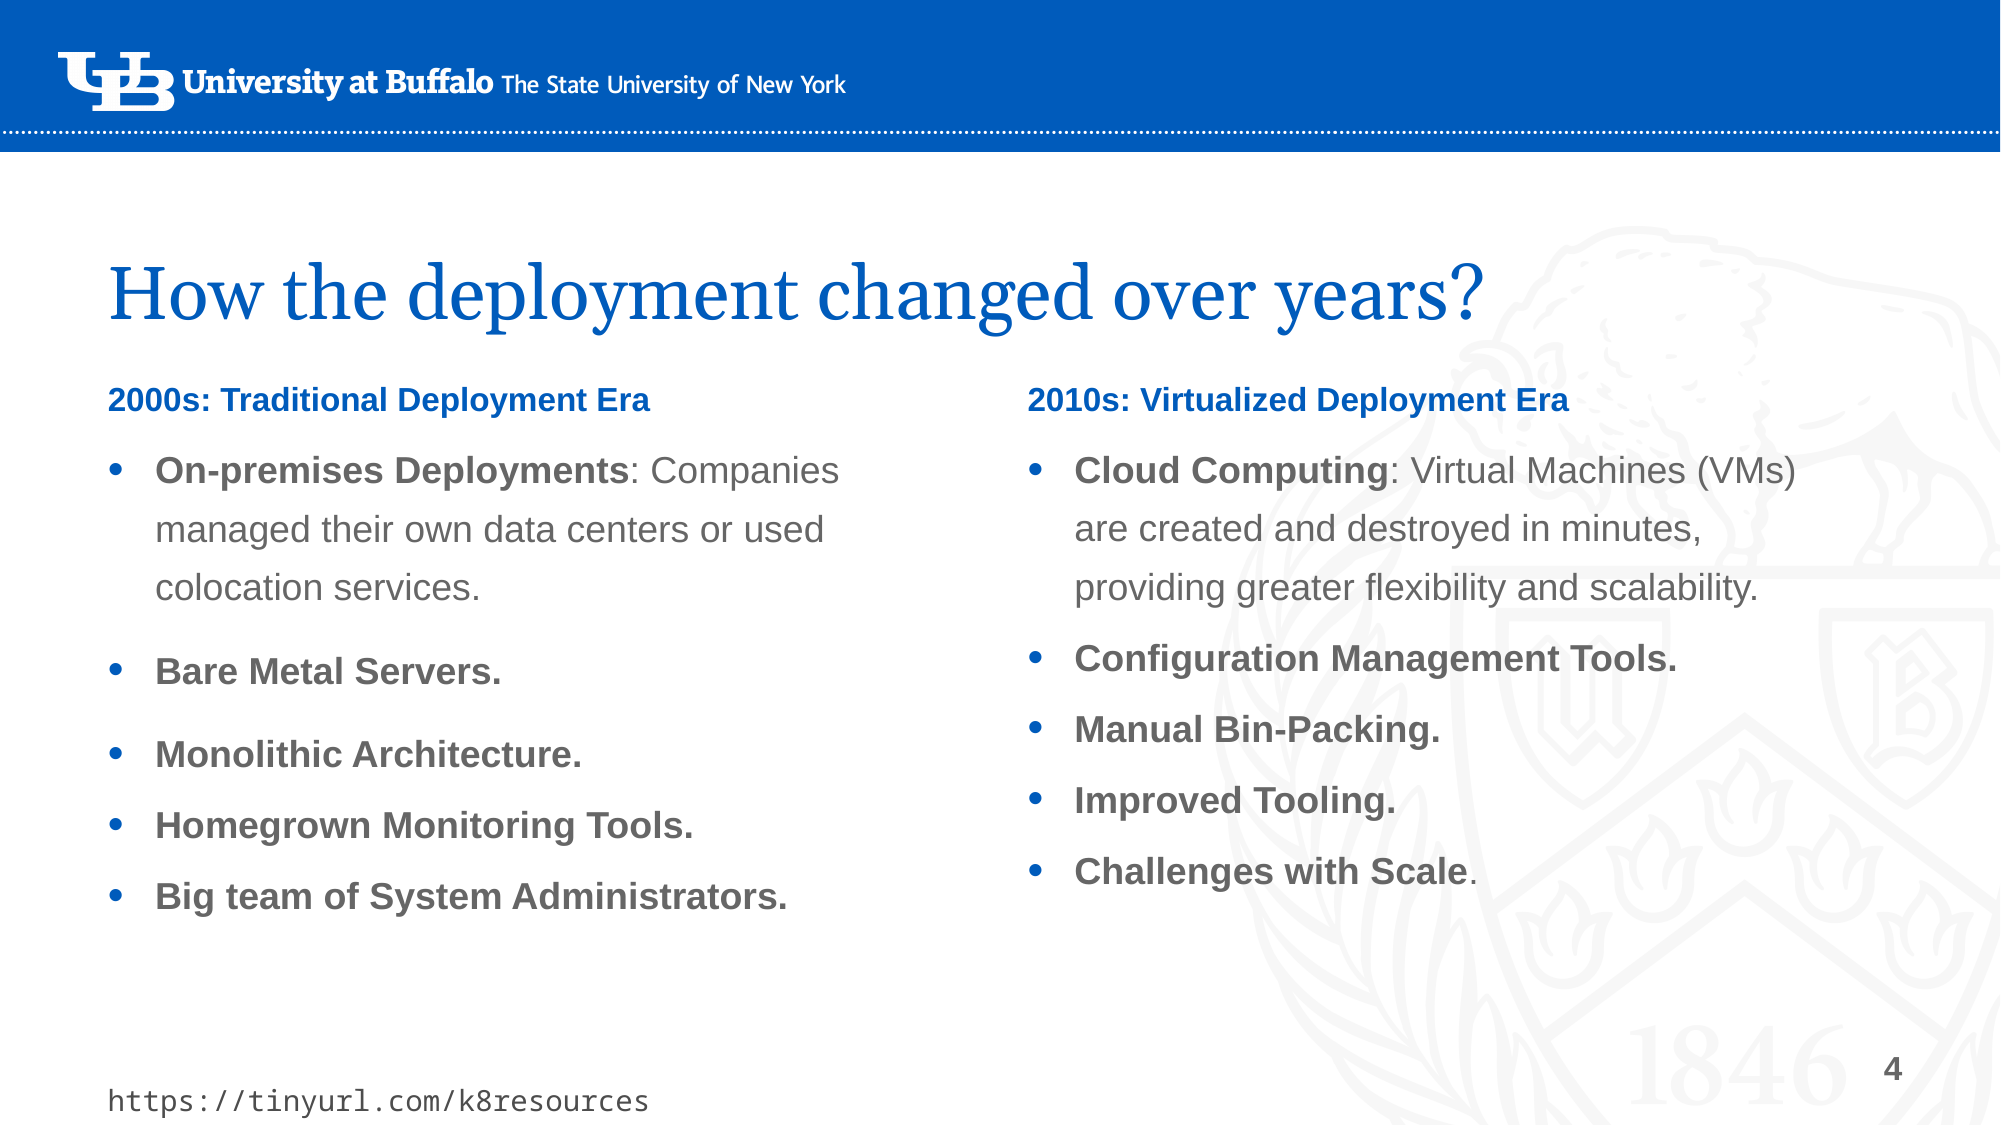

# How the deployment changed over years?
2000s: Traditional Deployment Era
2010s: Virtualized Deployment Era
Cloud Computing: Virtual Machines (VMs) are created and destroyed in minutes, providing greater flexibility and scalability.
Configuration Management Tools.
Manual Bin-Packing.
Improved Tooling.
Challenges with Scale.
On-premises Deployments: Companies managed their own data centers or used colocation services.
Bare Metal Servers.
Monolithic Architecture.
Homegrown Monitoring Tools.
Big team of System Administrators.
4
https://tinyurl.com/k8resources